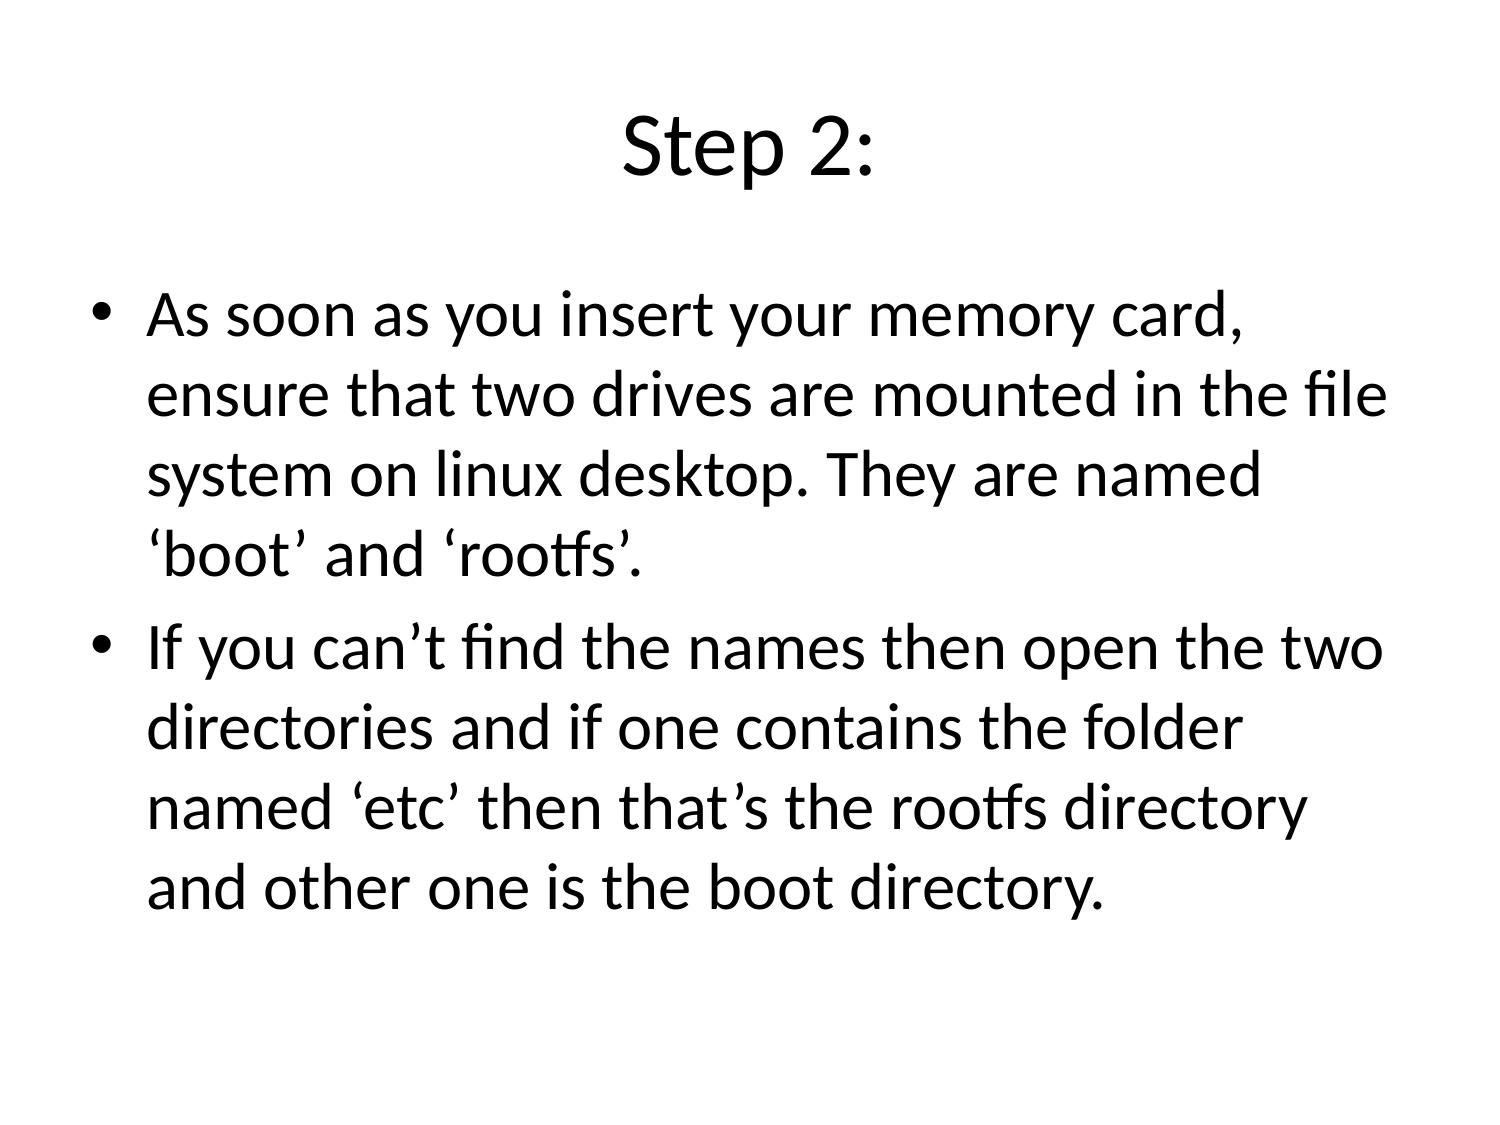

# Step 2:
As soon as you insert your memory card, ensure that two drives are mounted in the file system on linux desktop. They are named ‘boot’ and ‘rootfs’.
If you can’t find the names then open the two directories and if one contains the folder named ‘etc’ then that’s the rootfs directory and other one is the boot directory.